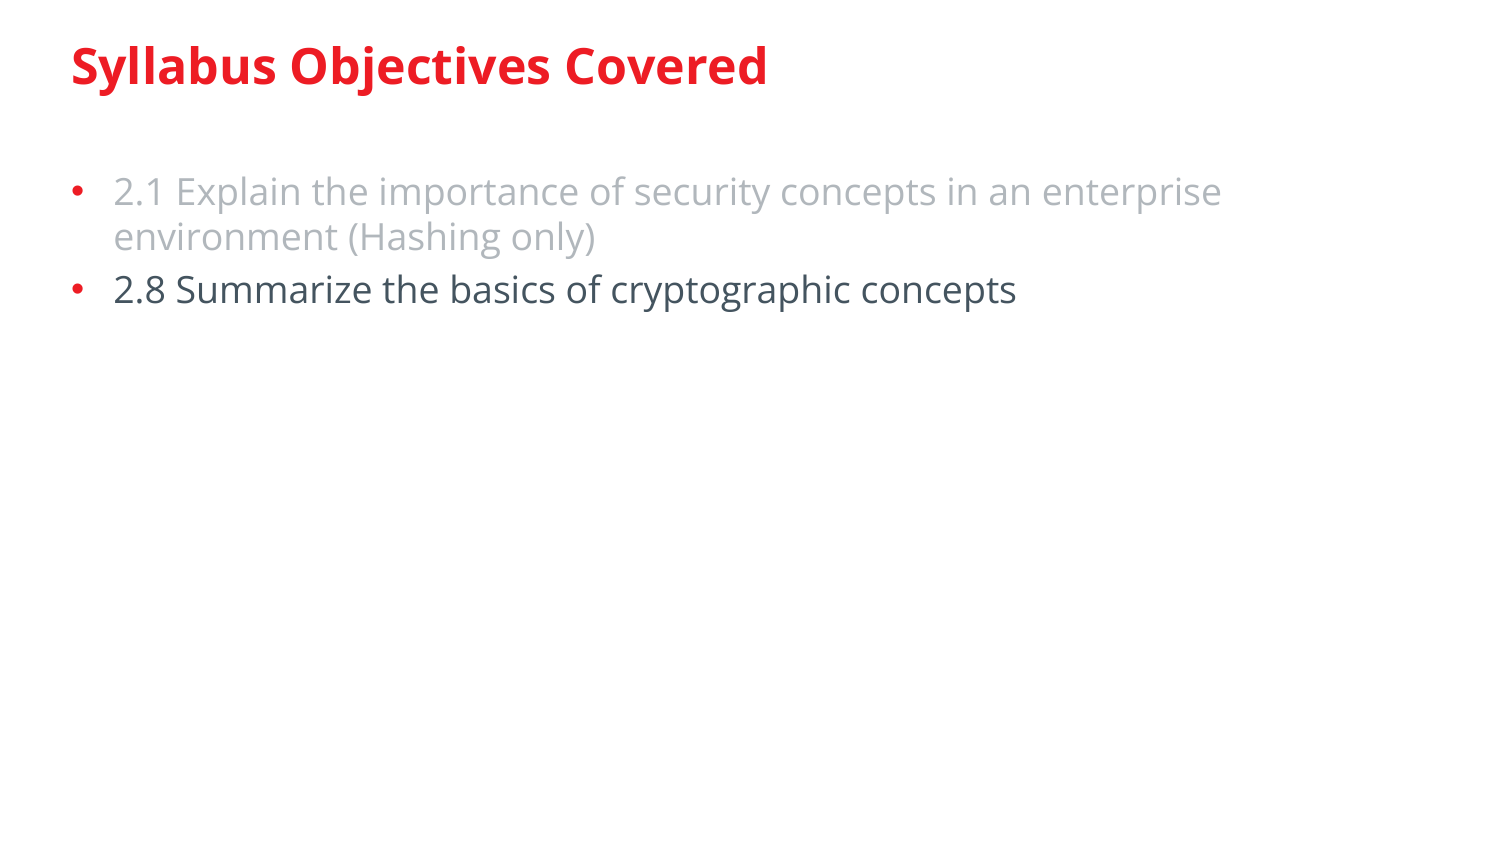

# Syllabus Objectives Covered
2.1 Explain the importance of security concepts in an enterprise environment (Hashing only)
2.8 Summarize the basics of cryptographic concepts
www.Studemia.com| Student Academia, Inc  is a CompTIA official Partner | learn@studemia.com | 800-750-8288
3